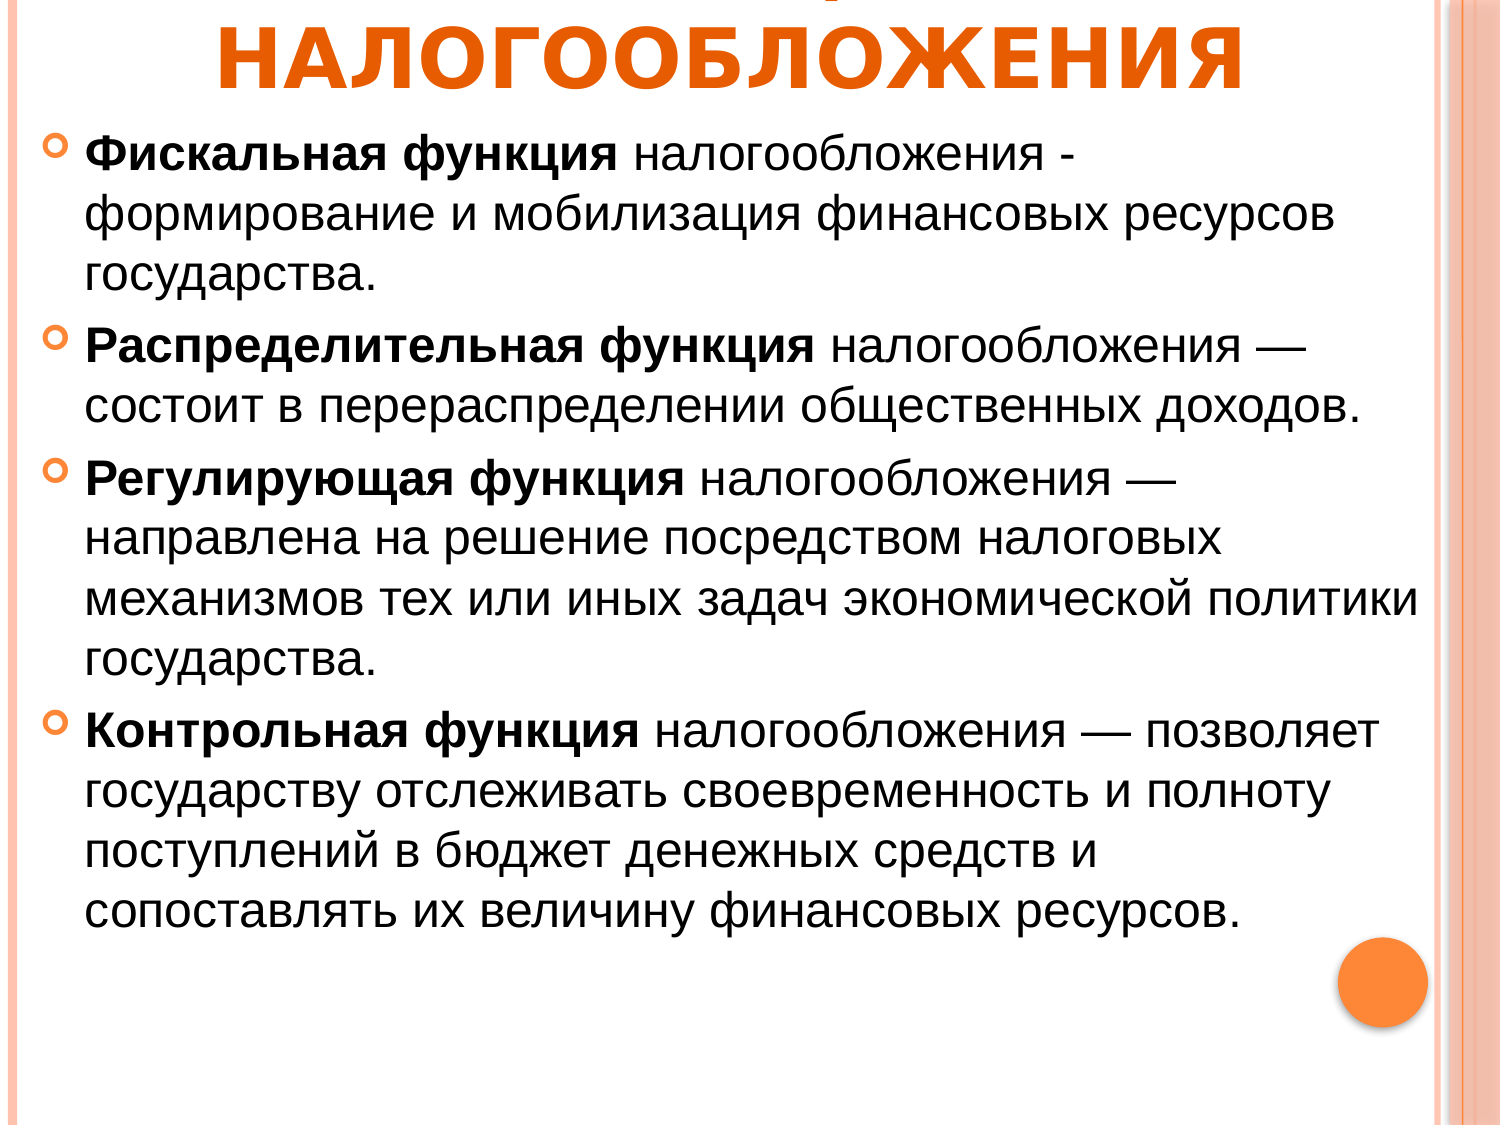

# Функции налогообложения
Фискальная функция налогообложения -формирование и мобилизация финансовых ресурсов государства.
Распределительная функция налогообложения — состоит в перераспределении общественных доходов.
Регулирующая функция налогообложения — направлена на решение посредством налоговых механизмов тех или иных задач экономической политики государства.
Контрольная функция налогообложения — позволяет государству отслеживать своевременность и полноту поступлений в бюджет денежных средств и сопоставлять их величину финансовых ресурсов.